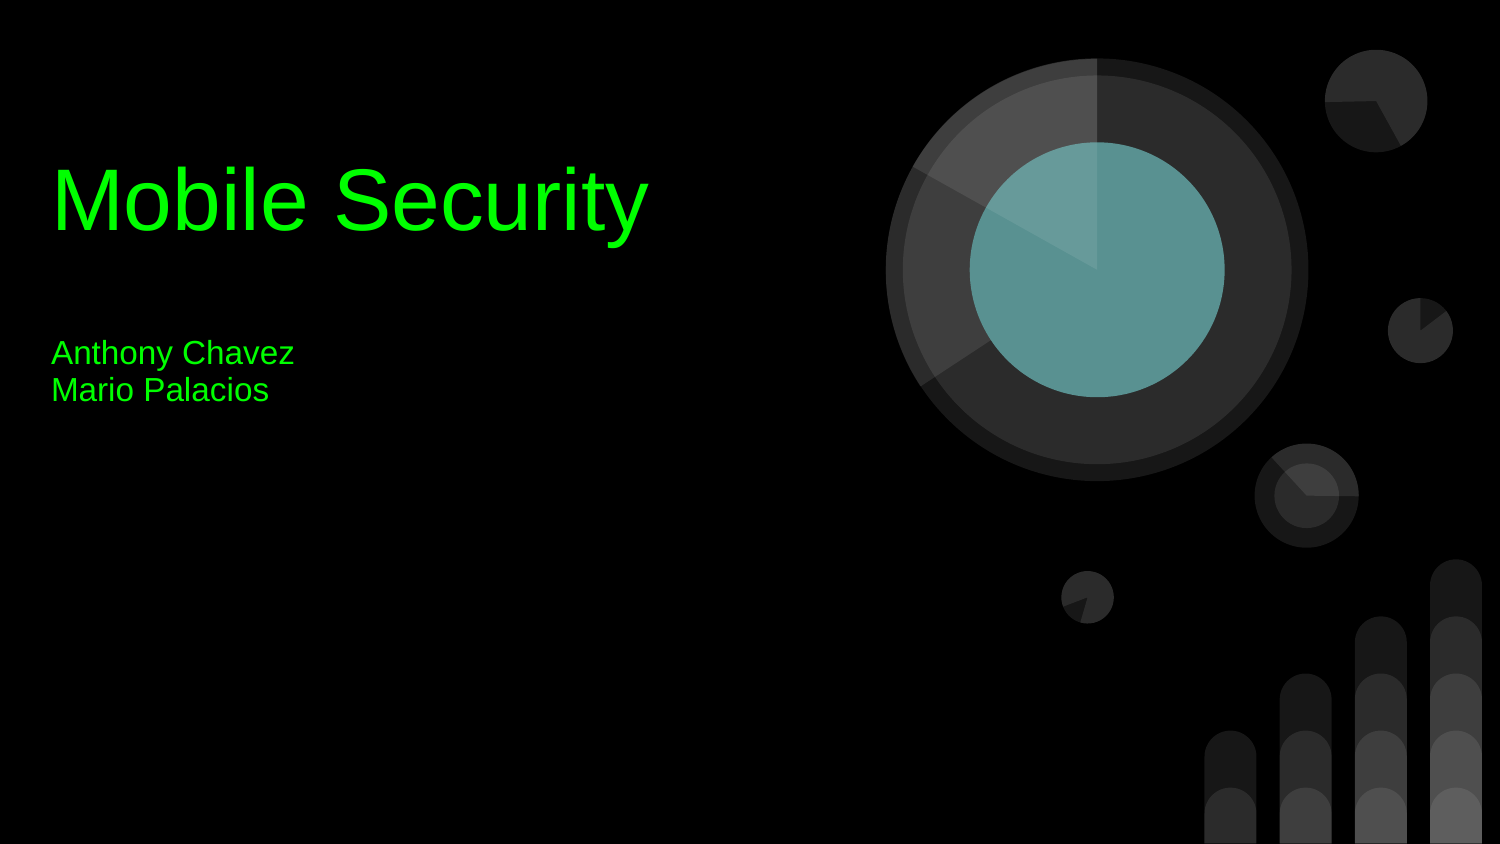

# Mobile Security
Anthony Chavez
Mario Palacios